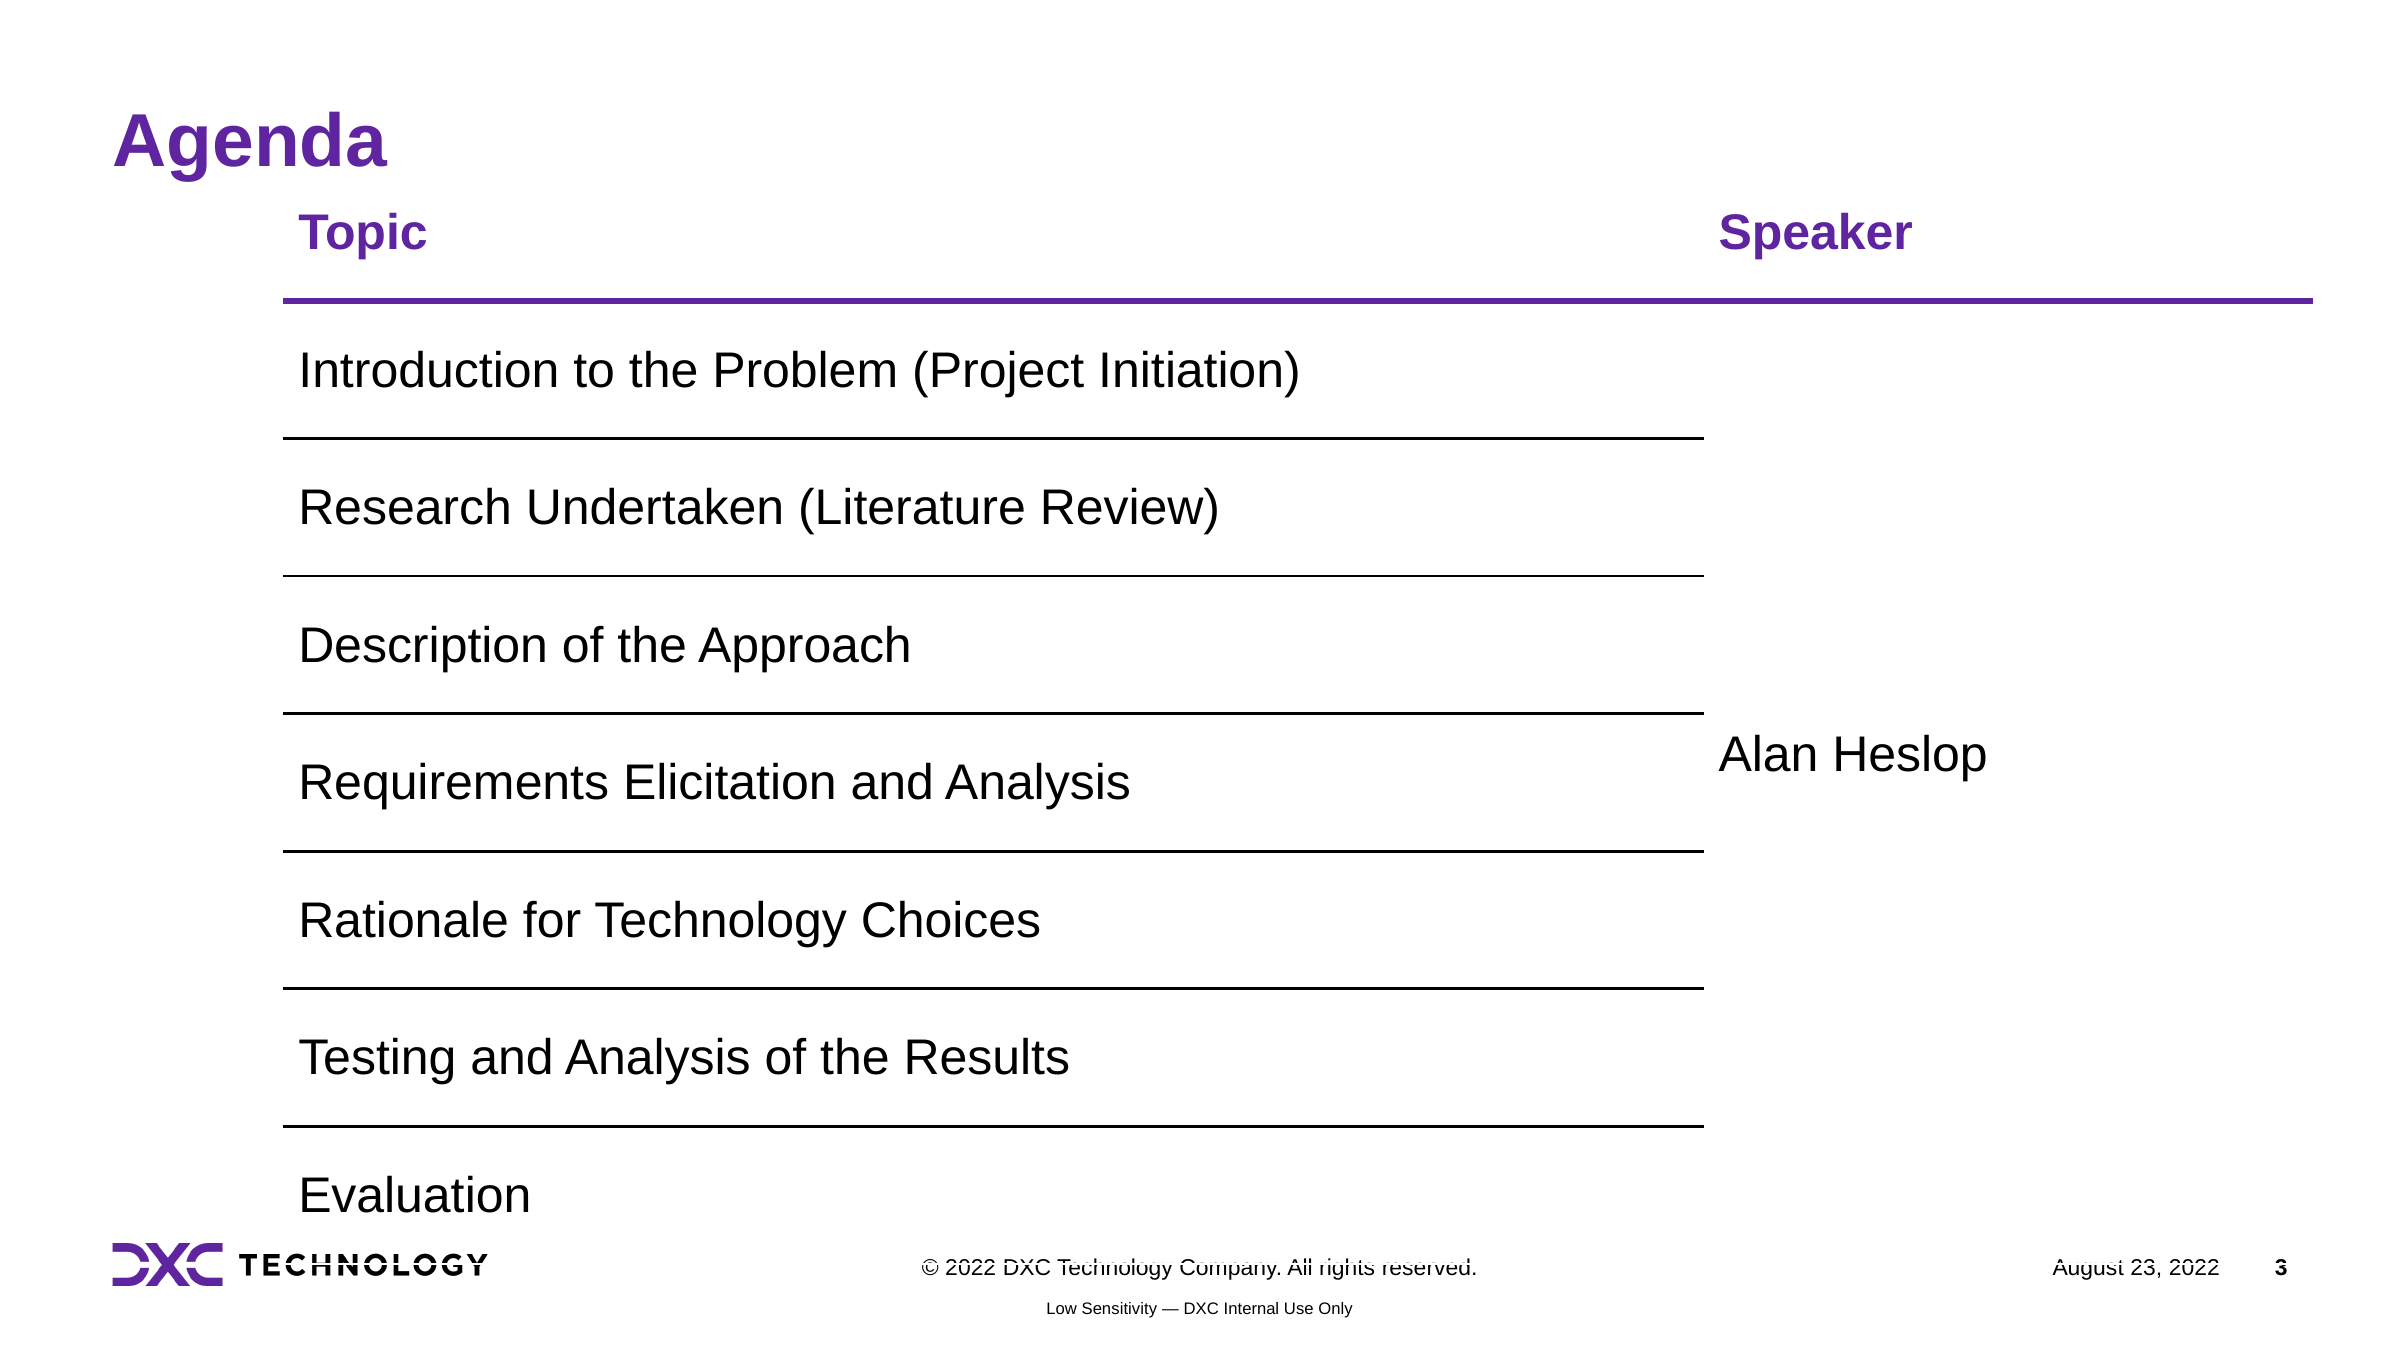

# Agenda
| Topic | Speaker |
| --- | --- |
| Introduction to the Problem (Project Initiation) | Alan Heslop |
| Research Undertaken (Literature Review) | Alan Heslop |
| Description of the Approach | Alan Heslop |
| Requirements Elicitation and Analysis | Alan Heslop |
| Rationale for Technology Choices | Alan Heslop |
| Testing and Analysis of the Results | Alan Heslop |
| Evaluation | Alan Heslop |